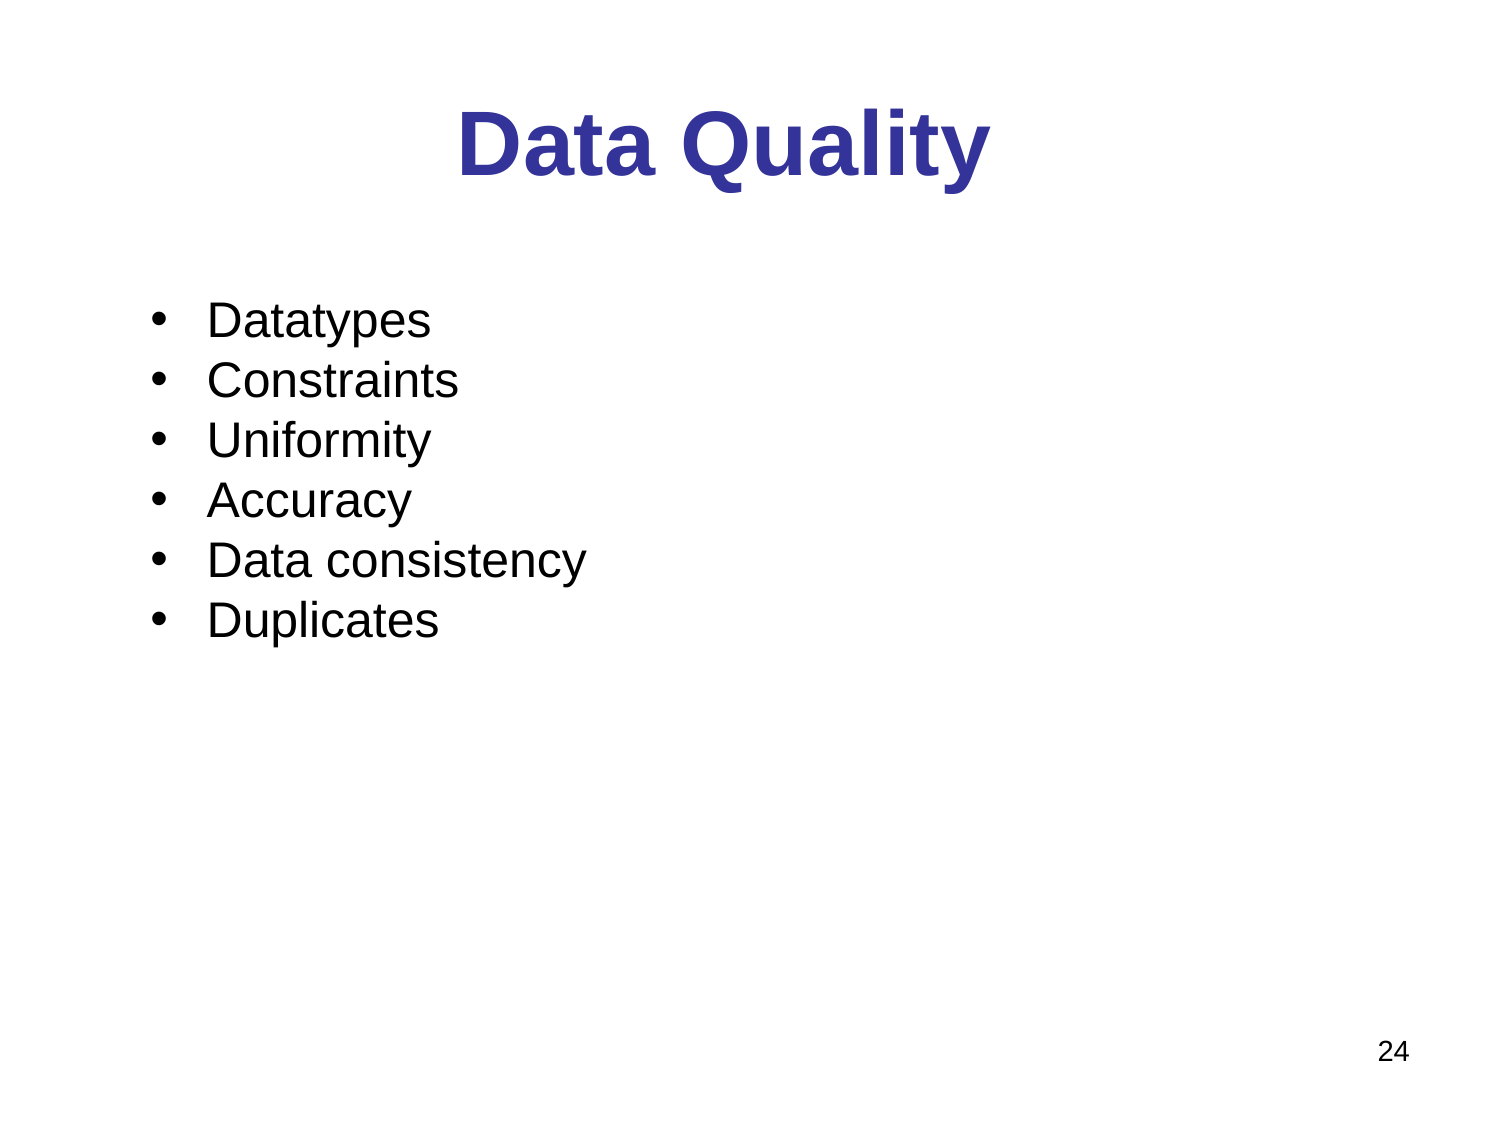

# Data Quality

Datatypes
Constraints
Uniformity
Accuracy
Data consistency
Duplicates
24